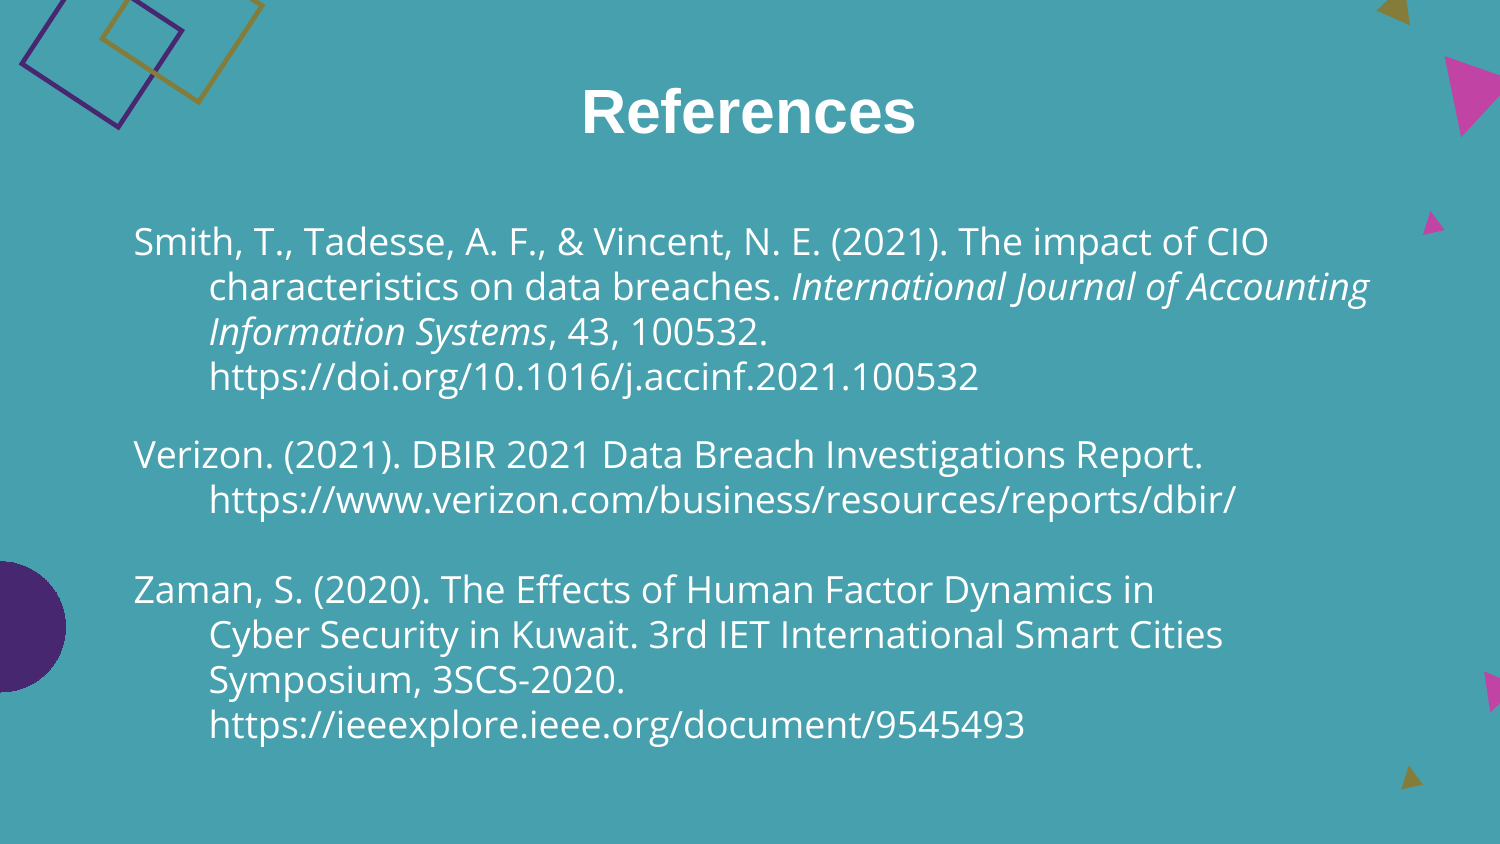

# References

Smith, T., Tadesse, A. F., & Vincent, N. E. (2021). The impact of CIO characteristics on data breaches. International Journal of Accounting Information Systems, 43, 100532. https://doi.org/10.1016/j.accinf.2021.100532
Verizon. (2021). DBIR 2021 Data Breach Investigations Report. https://www.verizon.com/business/resources/reports/dbir/

Zaman, S. (2020). The Effects of Human Factor Dynamics in Cyber Security in Kuwait. 3rd IET International Smart Cities Symposium, 3SCS-2020. https://ieeexplore.ieee.org/document/9545493